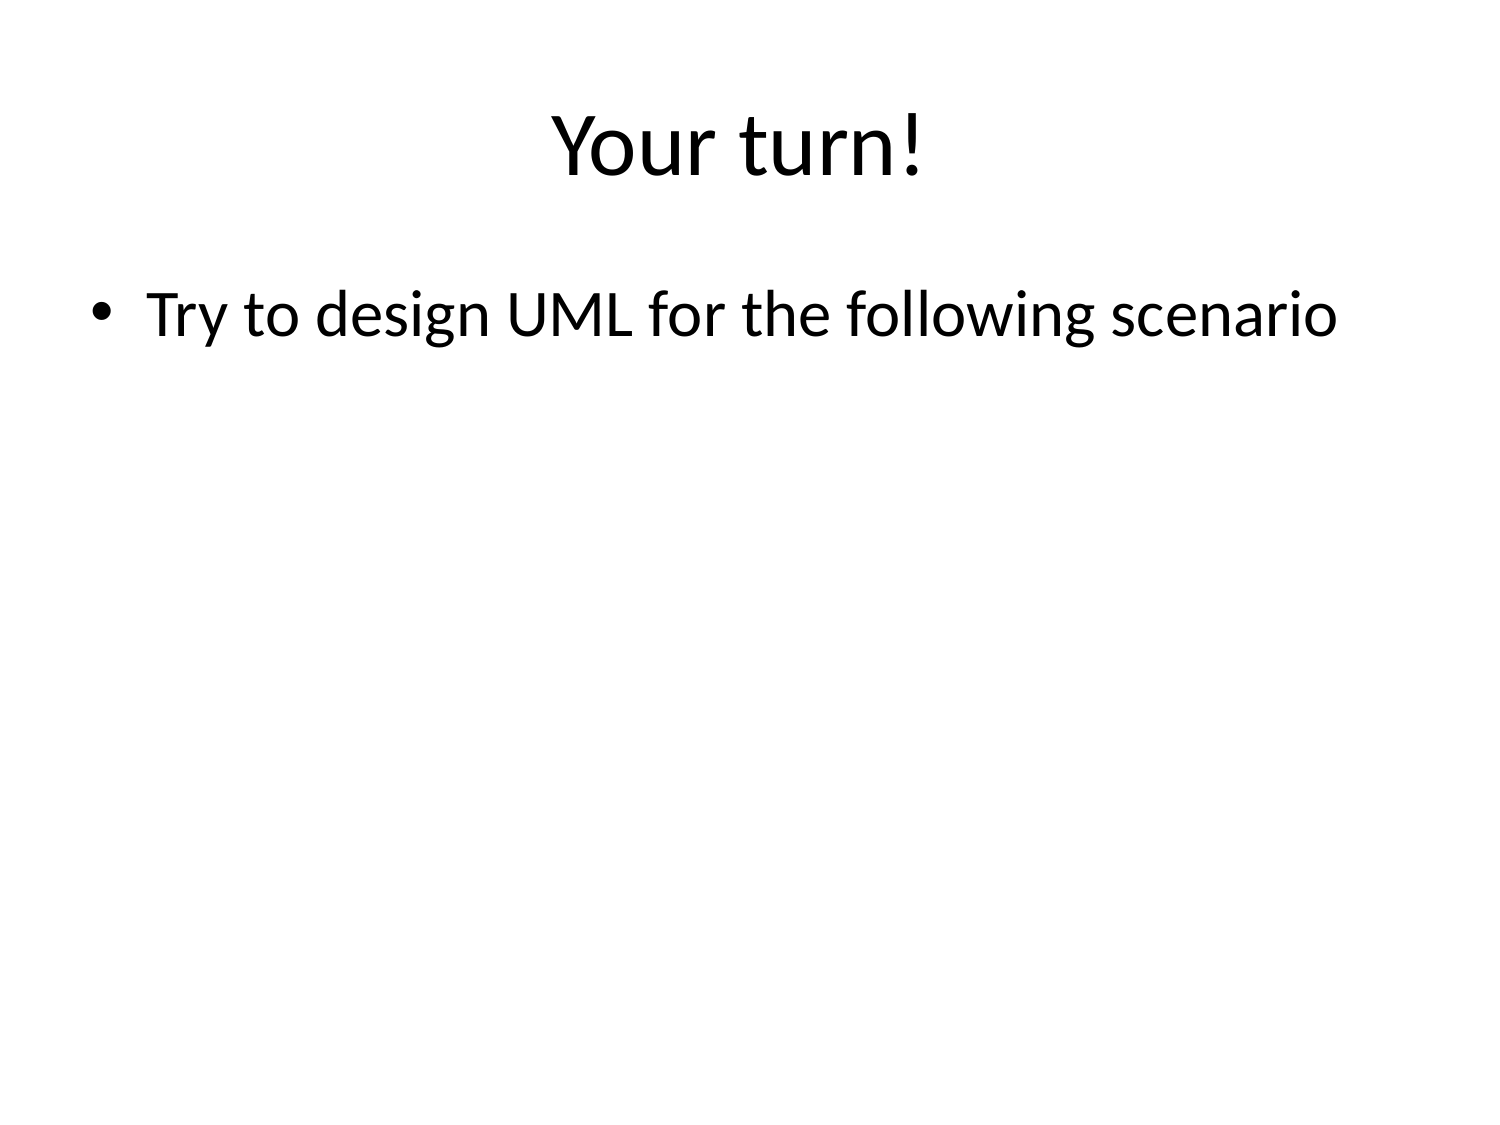

# Your turn!
Try to design UML for the following scenario